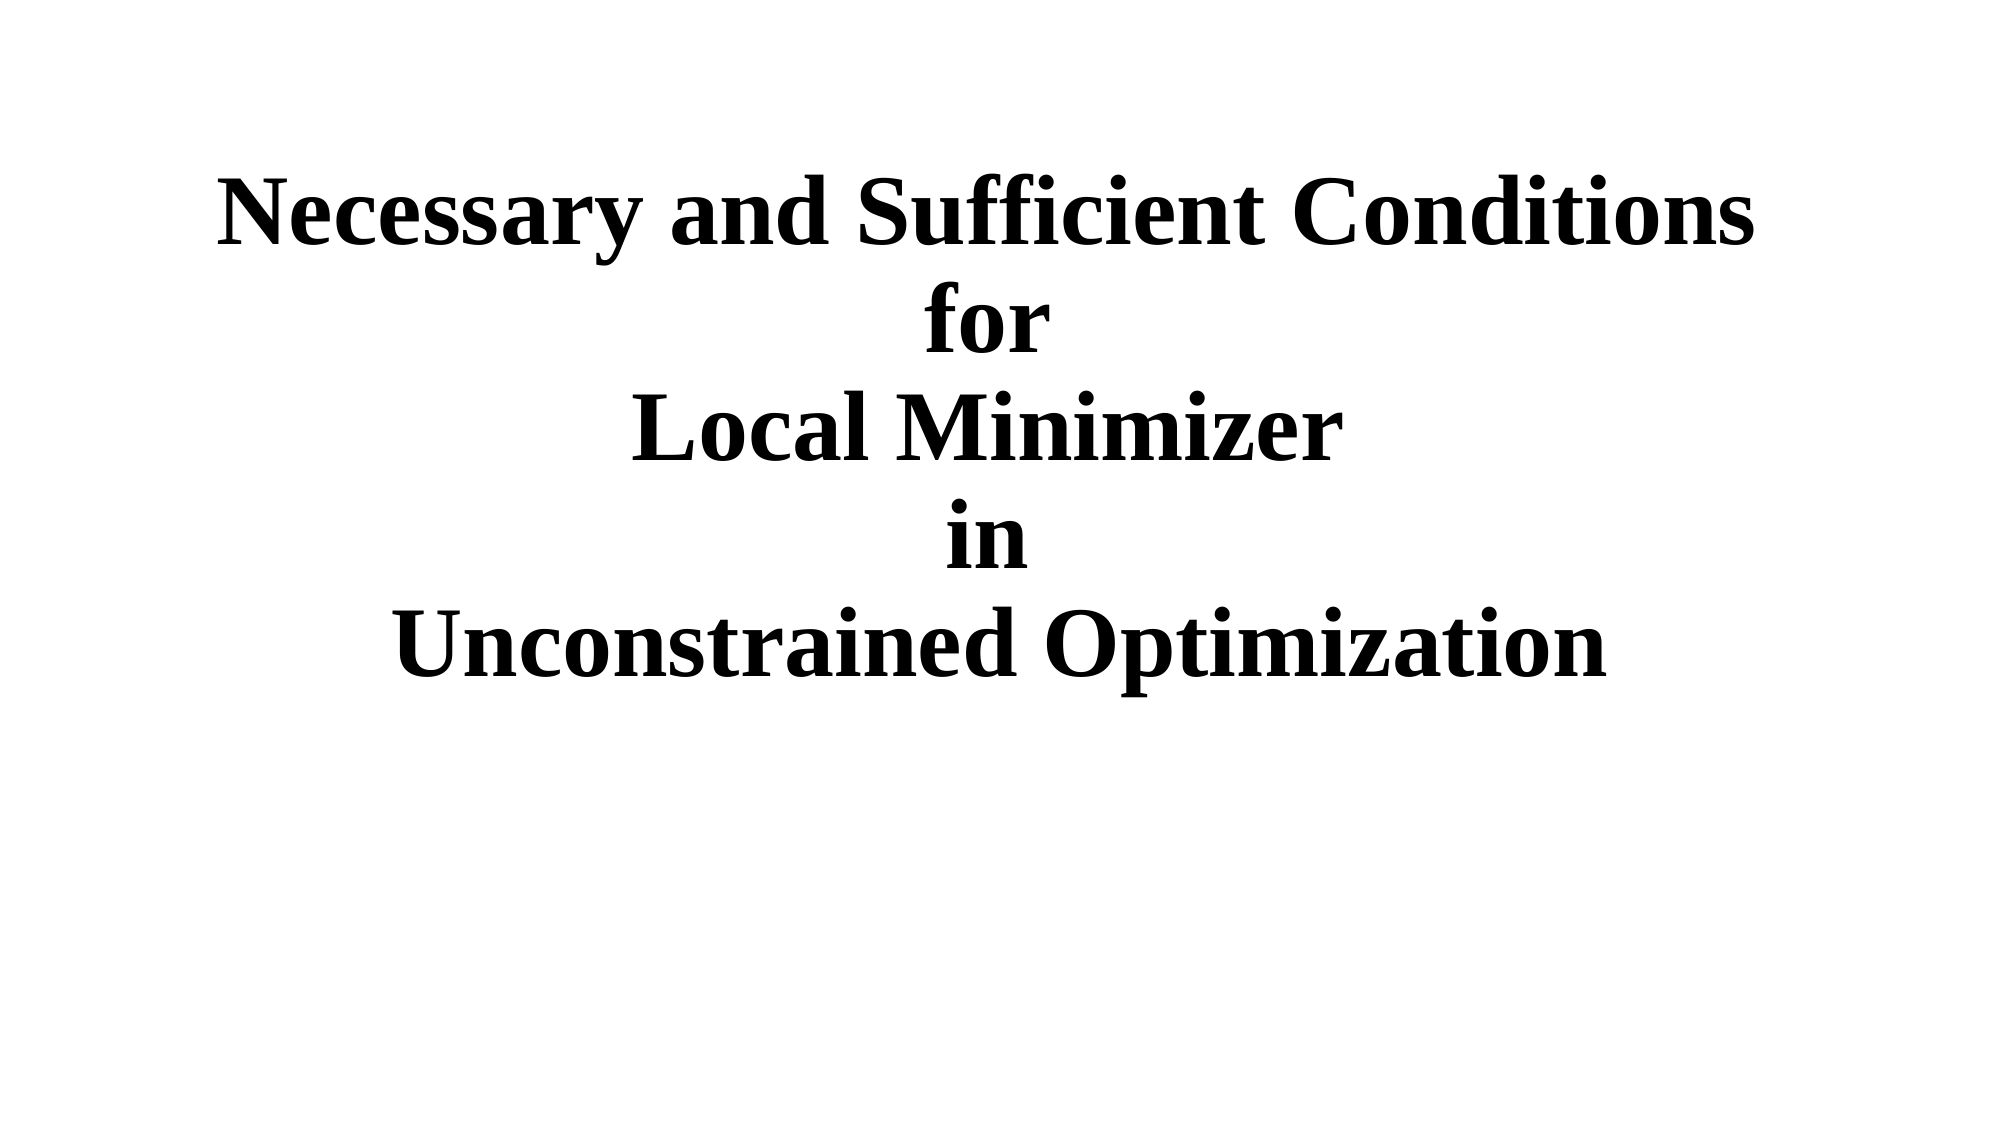

# Necessary and Sufficient Conditions for Local Minimizer in Unconstrained Optimization